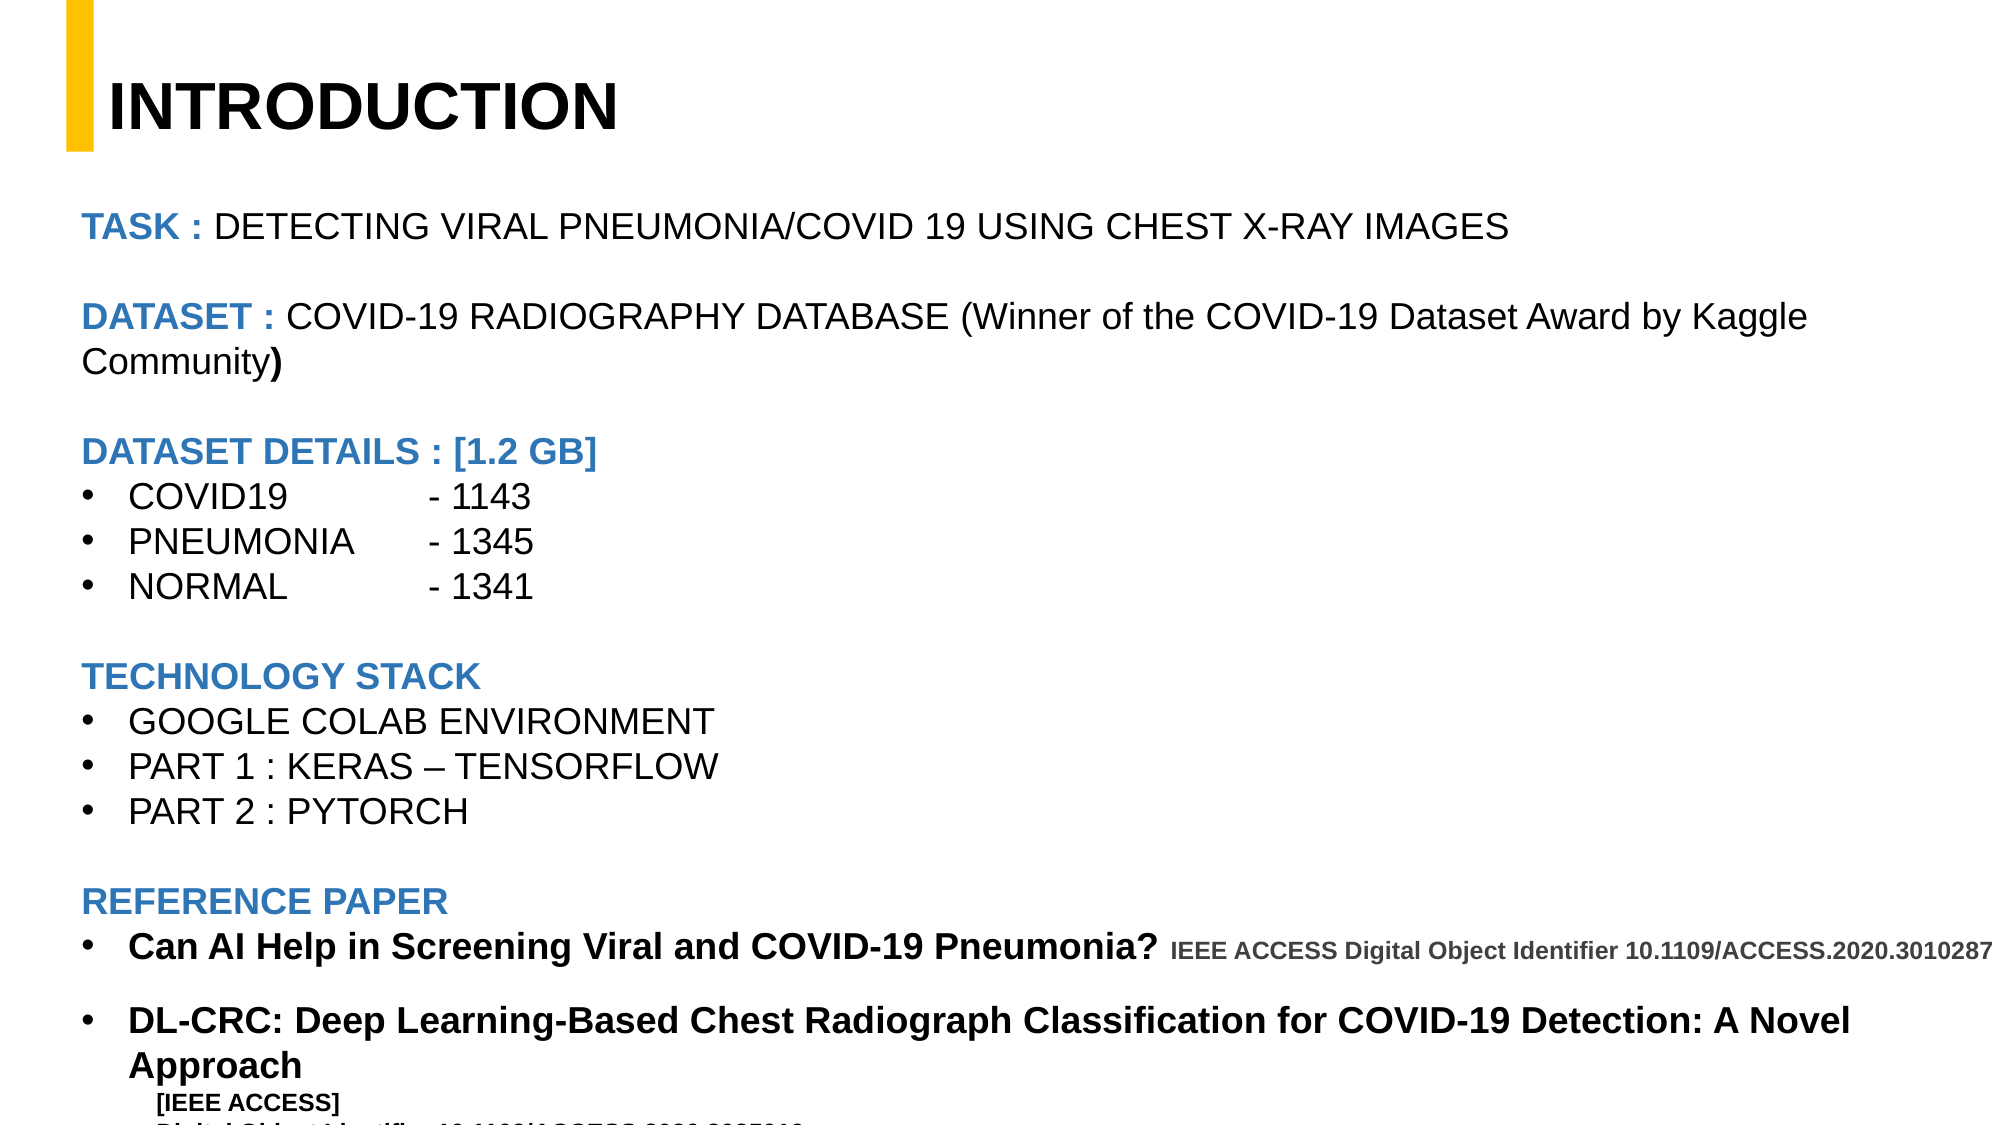

INTRODUCTION
TASK : DETECTING VIRAL PNEUMONIA/COVID 19 USING CHEST X-RAY IMAGES

DATASET : COVID-19 RADIOGRAPHY DATABASE (Winner of the COVID-19 Dataset Award by Kaggle Community)

DATASET DETAILS : [1.2 GB]
COVID19	- 1143
PNEUMONIA	- 1345
NORMAL	- 1341

TECHNOLOGY STACK
GOOGLE COLAB ENVIRONMENT
PART 1 : KERAS – TENSORFLOW
PART 2 : PYTORCH

REFERENCE PAPER
Can AI Help in Screening Viral and COVID-19 Pneumonia? IEEE ACCESS Digital Object Identifier 10.1109/ACCESS.2020.3010287

DL-CRC: Deep Learning-Based Chest Radiograph Classification for COVID-19 Detection: A Novel Approach
[IEEE ACCESS]
Digital Object Identifier 10.1109/ACCESS.2020.3025010